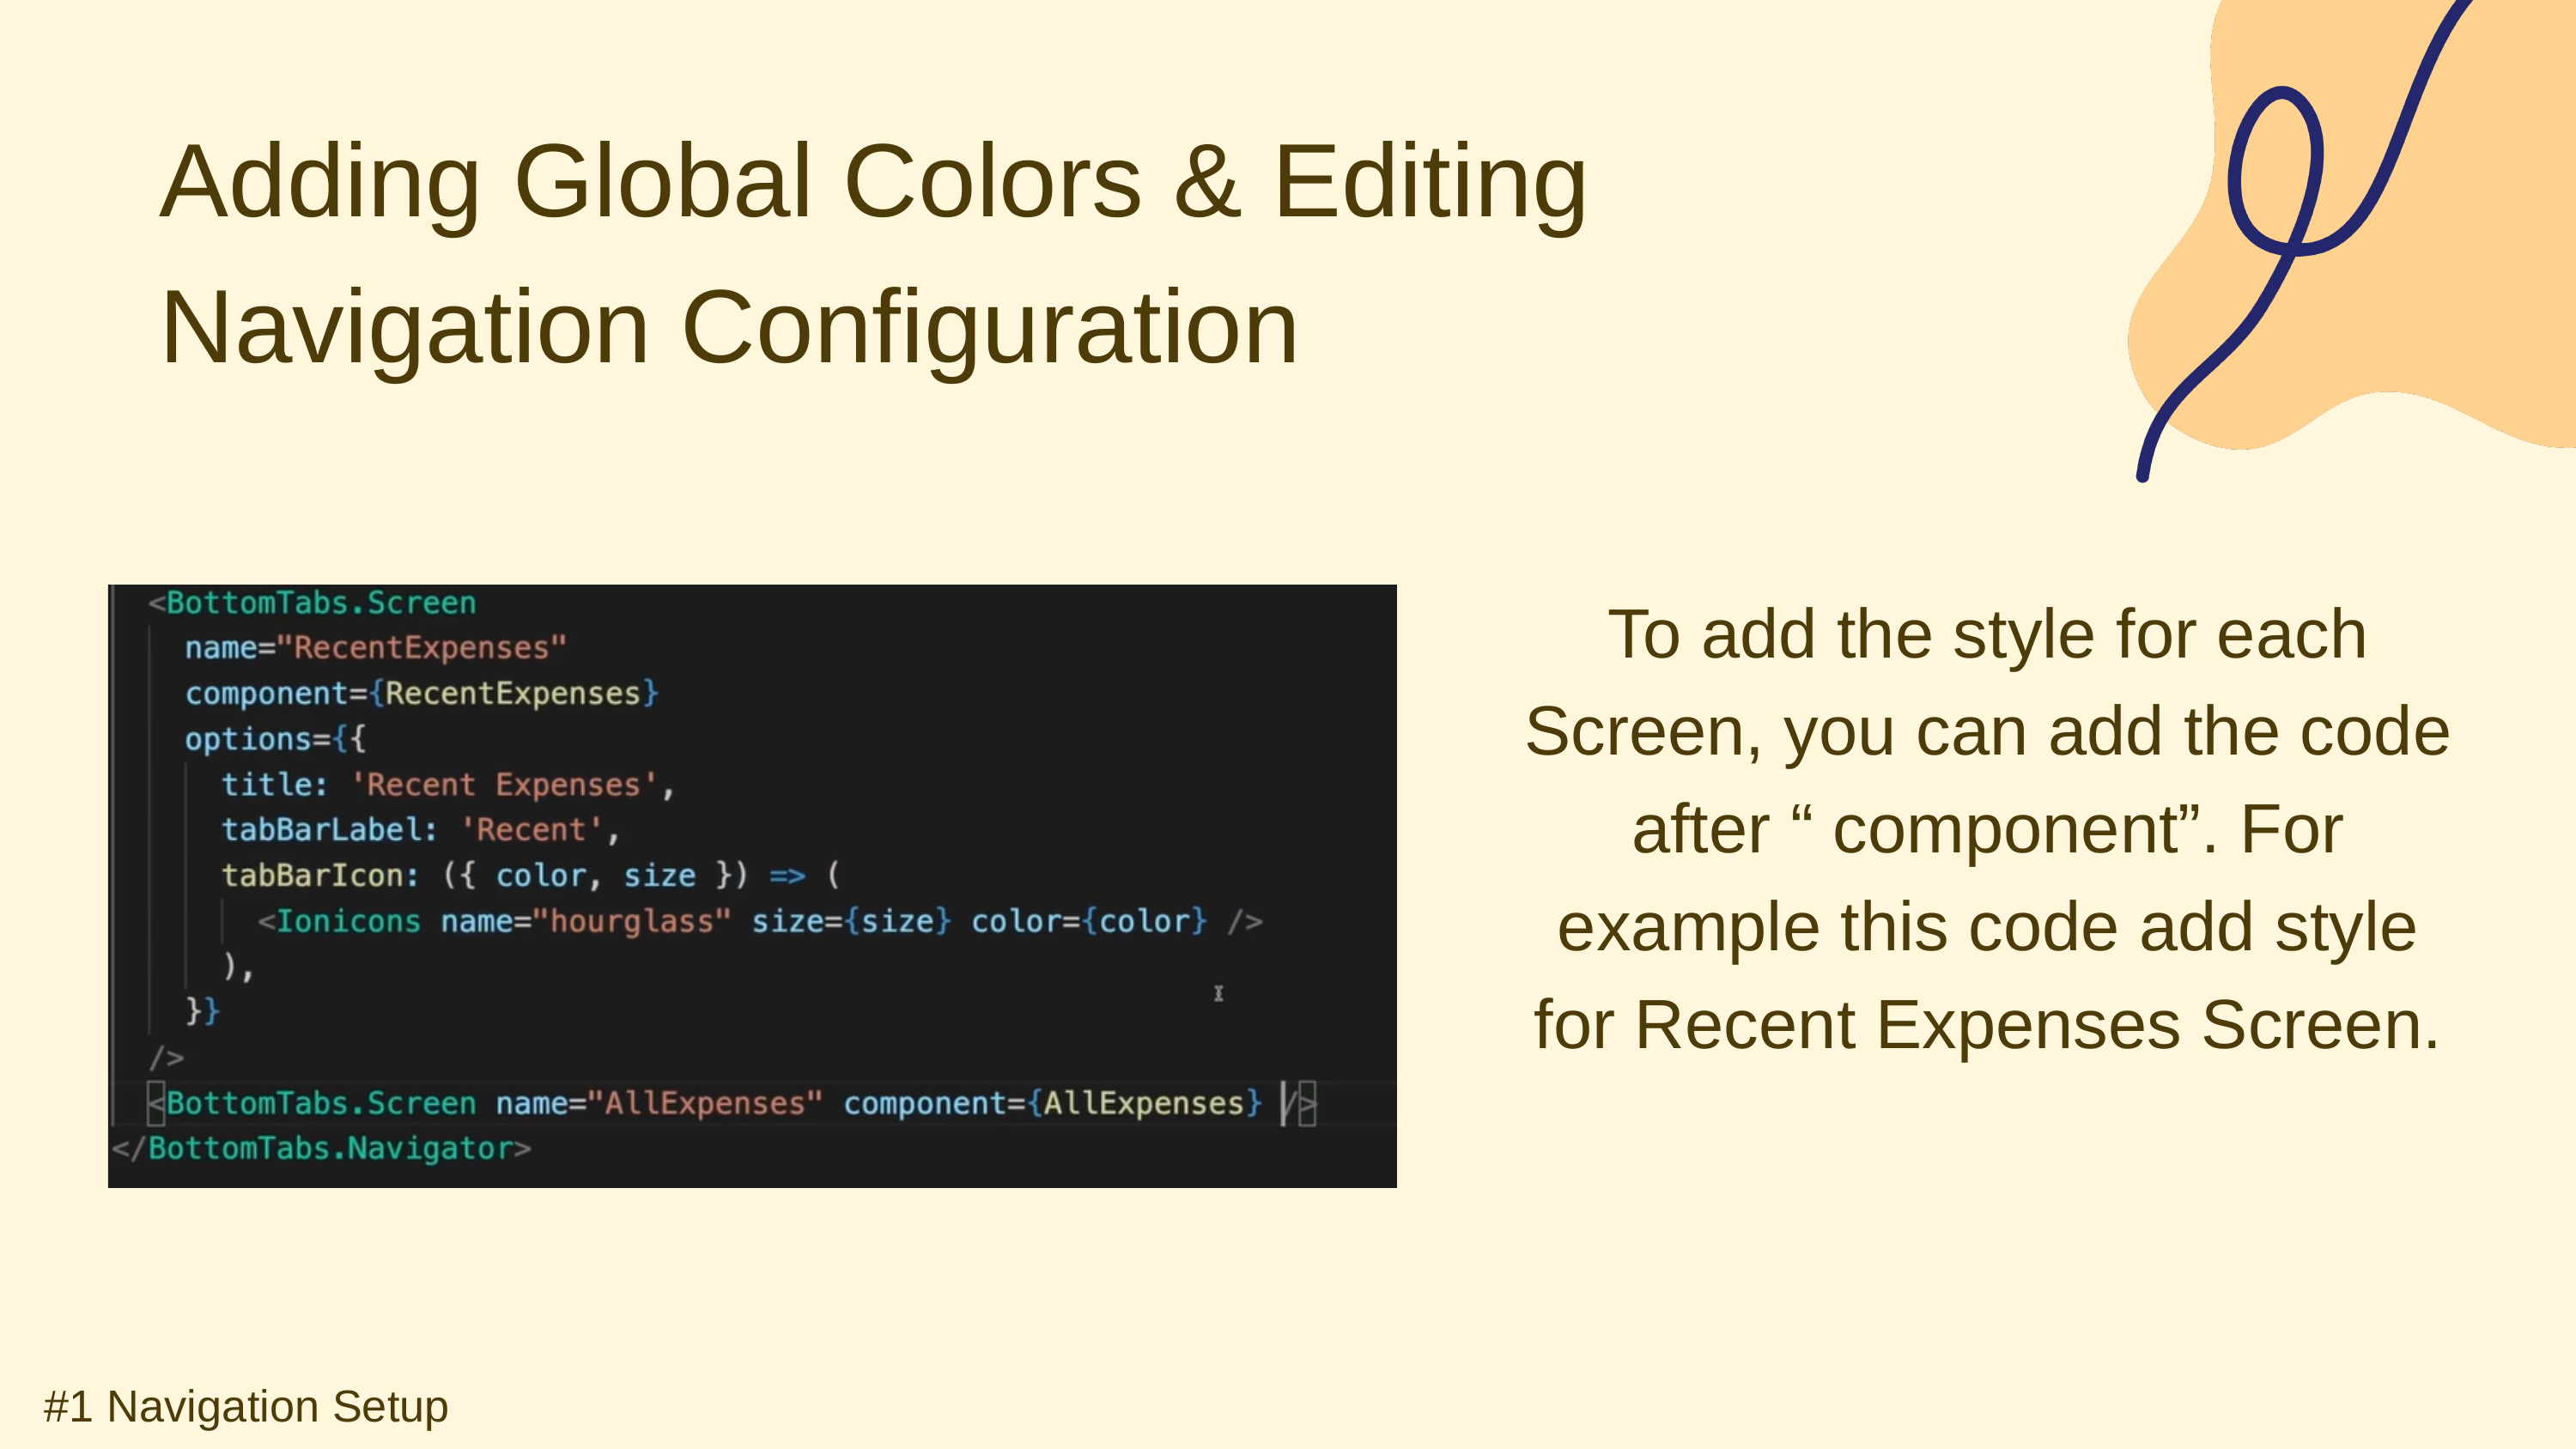

Adding Global Colors & Editing Navigation Configuration
To add the style for each Screen, you can add the code after “ component”. For example this code add style for Recent Expenses Screen.

#1 Navigation Setup